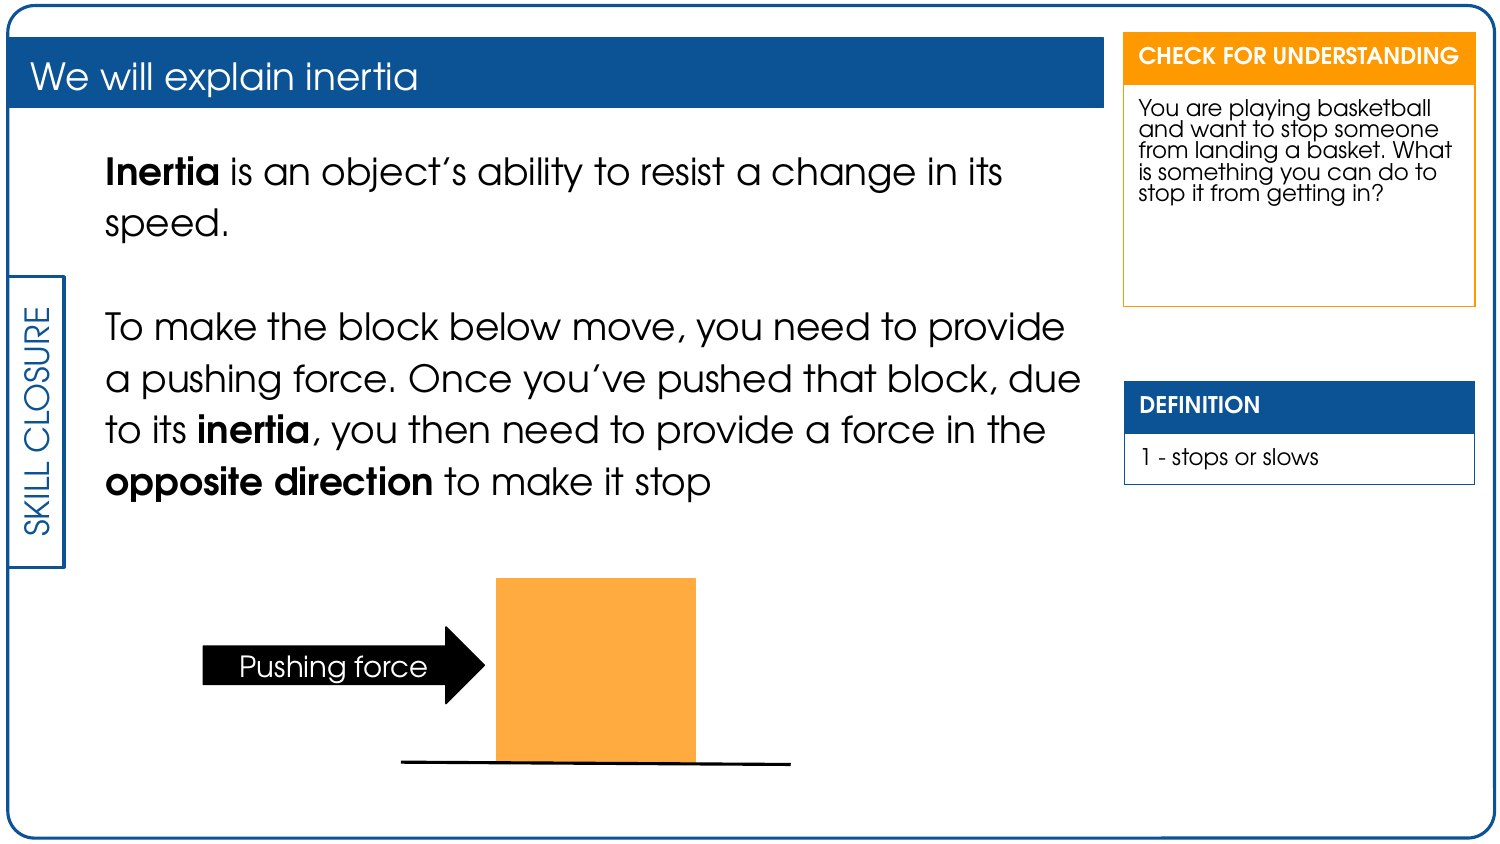

| CHECK FOR UNDERSTANDING |
| --- |
| You are playing basketball and want to stop someone from landing a basket. What is something you can do to stop it from getting in? |
We will explain inertia
Inertia is an object’s ability to resist a change in its speed.

To make the block below move, you need to provide a pushing force. Once you’ve pushed that block, due to its inertia, you then need to provide a force in the opposite direction to make it stop

| DEFINITION |
| --- |
| 1 - stops or slows |

Pushing force